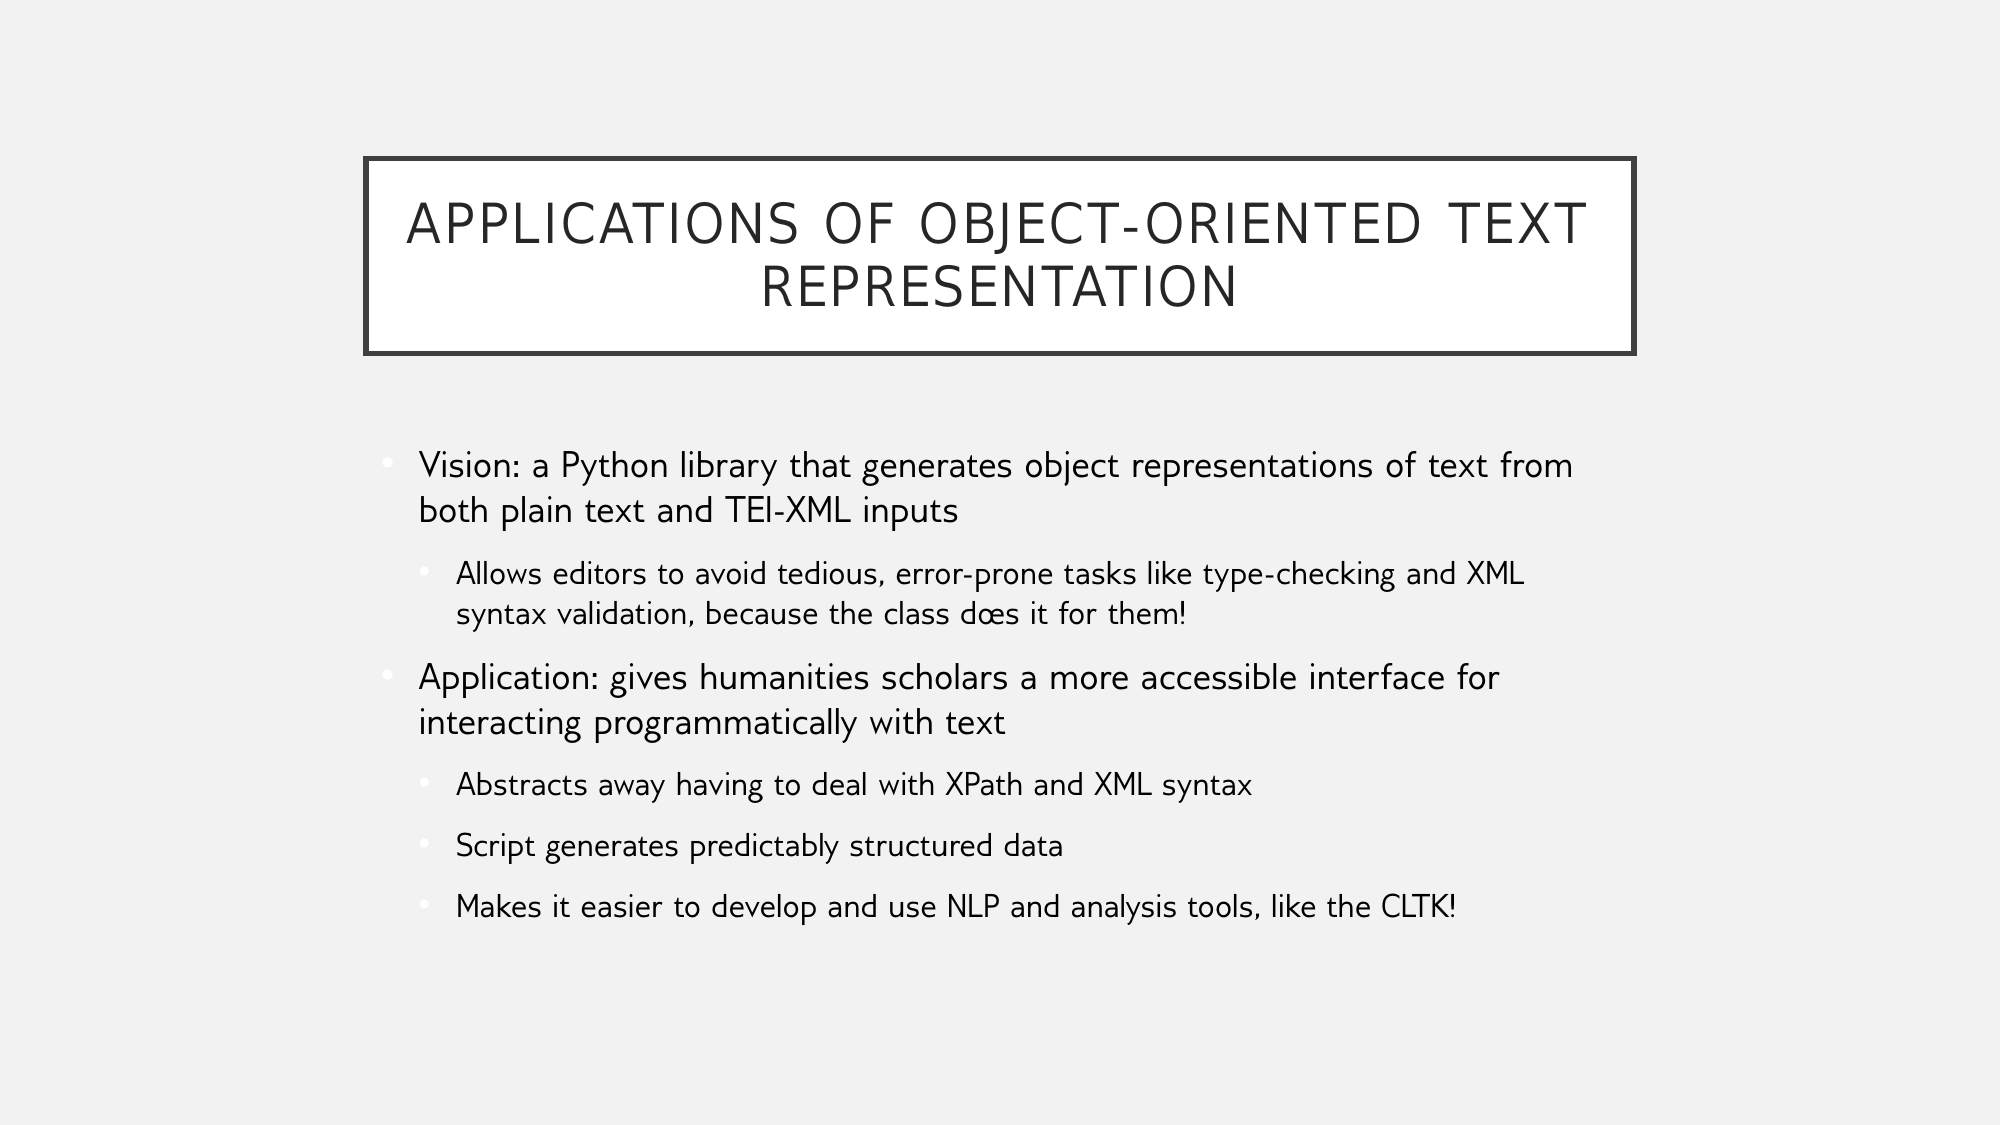

# Applications of Object-oriented text representation
Vision: a Python library that generates object representations of text from both plain text and TEI-XML inputs
Allows editors to avoid tedious, error-prone tasks like type-checking and XML syntax validation, because the class does it for them!
Application: gives humanities scholars a more accessible interface for interacting programmatically with text
Abstracts away having to deal with XPath and XML syntax
Script generates predictably structured data
Makes it easier to develop and use NLP and analysis tools, like the CLTK!